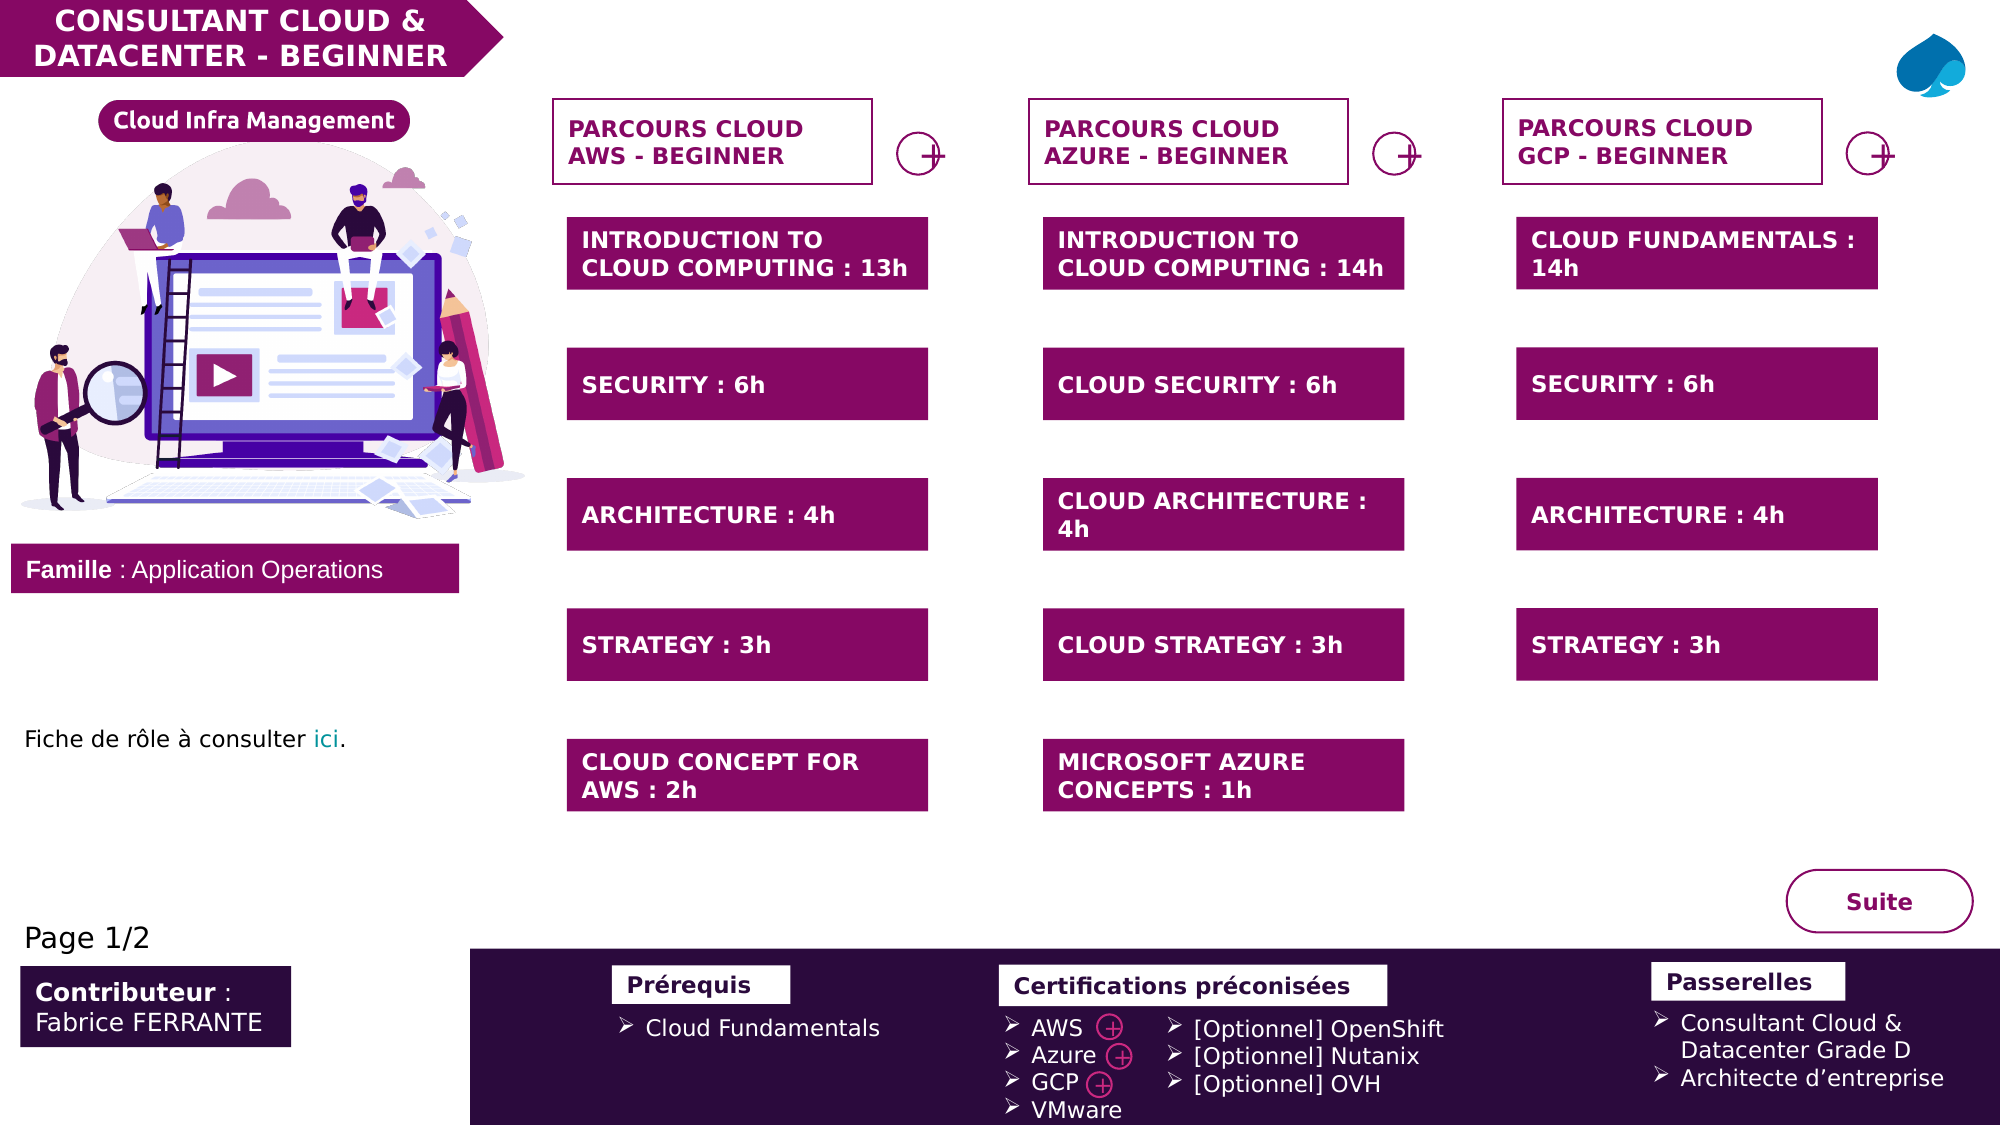

CONSULTANT CLOUD & DATACENTER - BEGINNER
PARCOURS CLOUD GCP - BEGINNER
PARCOURS CLOUD AWS - BEGINNER
PARCOURS CLOUD AZURE - BEGINNER
+
+
+
CLOUD FUNDAMENTALS : 14h
INTRODUCTION TO CLOUD COMPUTING : 13h
INTRODUCTION TO CLOUD COMPUTING : 14h
SECURITY : 6h
SECURITY : 6h
CLOUD SECURITY : 6h
ARCHITECTURE : 4h
ARCHITECTURE : 4h
CLOUD ARCHITECTURE : 4h
STRATEGY : 3h
STRATEGY : 3h
CLOUD STRATEGY : 3h
Fiche de rôle à consulter ici.
CLOUD CONCEPT FOR AWS : 2h
MICROSOFT AZURE CONCEPTS : 1h
Suite
Page 1/2

Passerelles
Consultant Cloud & Datacenter Grade D
Architecte d’entreprise
Certifications préconisées
Prérequis
Contributeur :
Fabrice FERRANTE
AWS
Azure
GCP
VMware
Cloud Fundamentals
[Optionnel] OpenShift
[Optionnel] Nutanix
[Optionnel] OVH
+
+
+